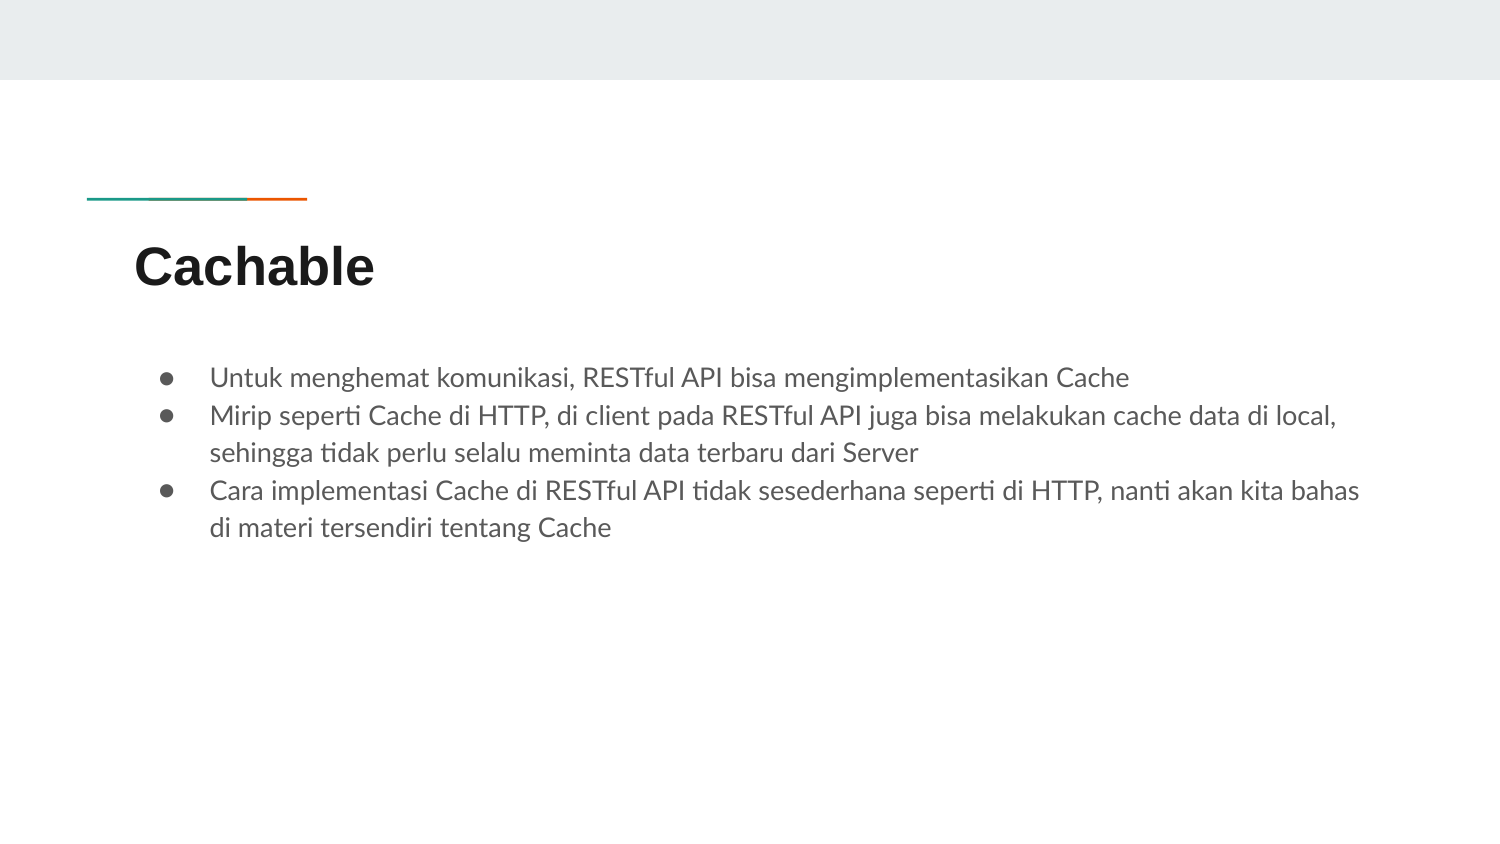

# Cachable
Untuk menghemat komunikasi, RESTful API bisa mengimplementasikan Cache
Mirip seperti Cache di HTTP, di client pada RESTful API juga bisa melakukan cache data di local, sehingga tidak perlu selalu meminta data terbaru dari Server
Cara implementasi Cache di RESTful API tidak sesederhana seperti di HTTP, nanti akan kita bahas di materi tersendiri tentang Cache